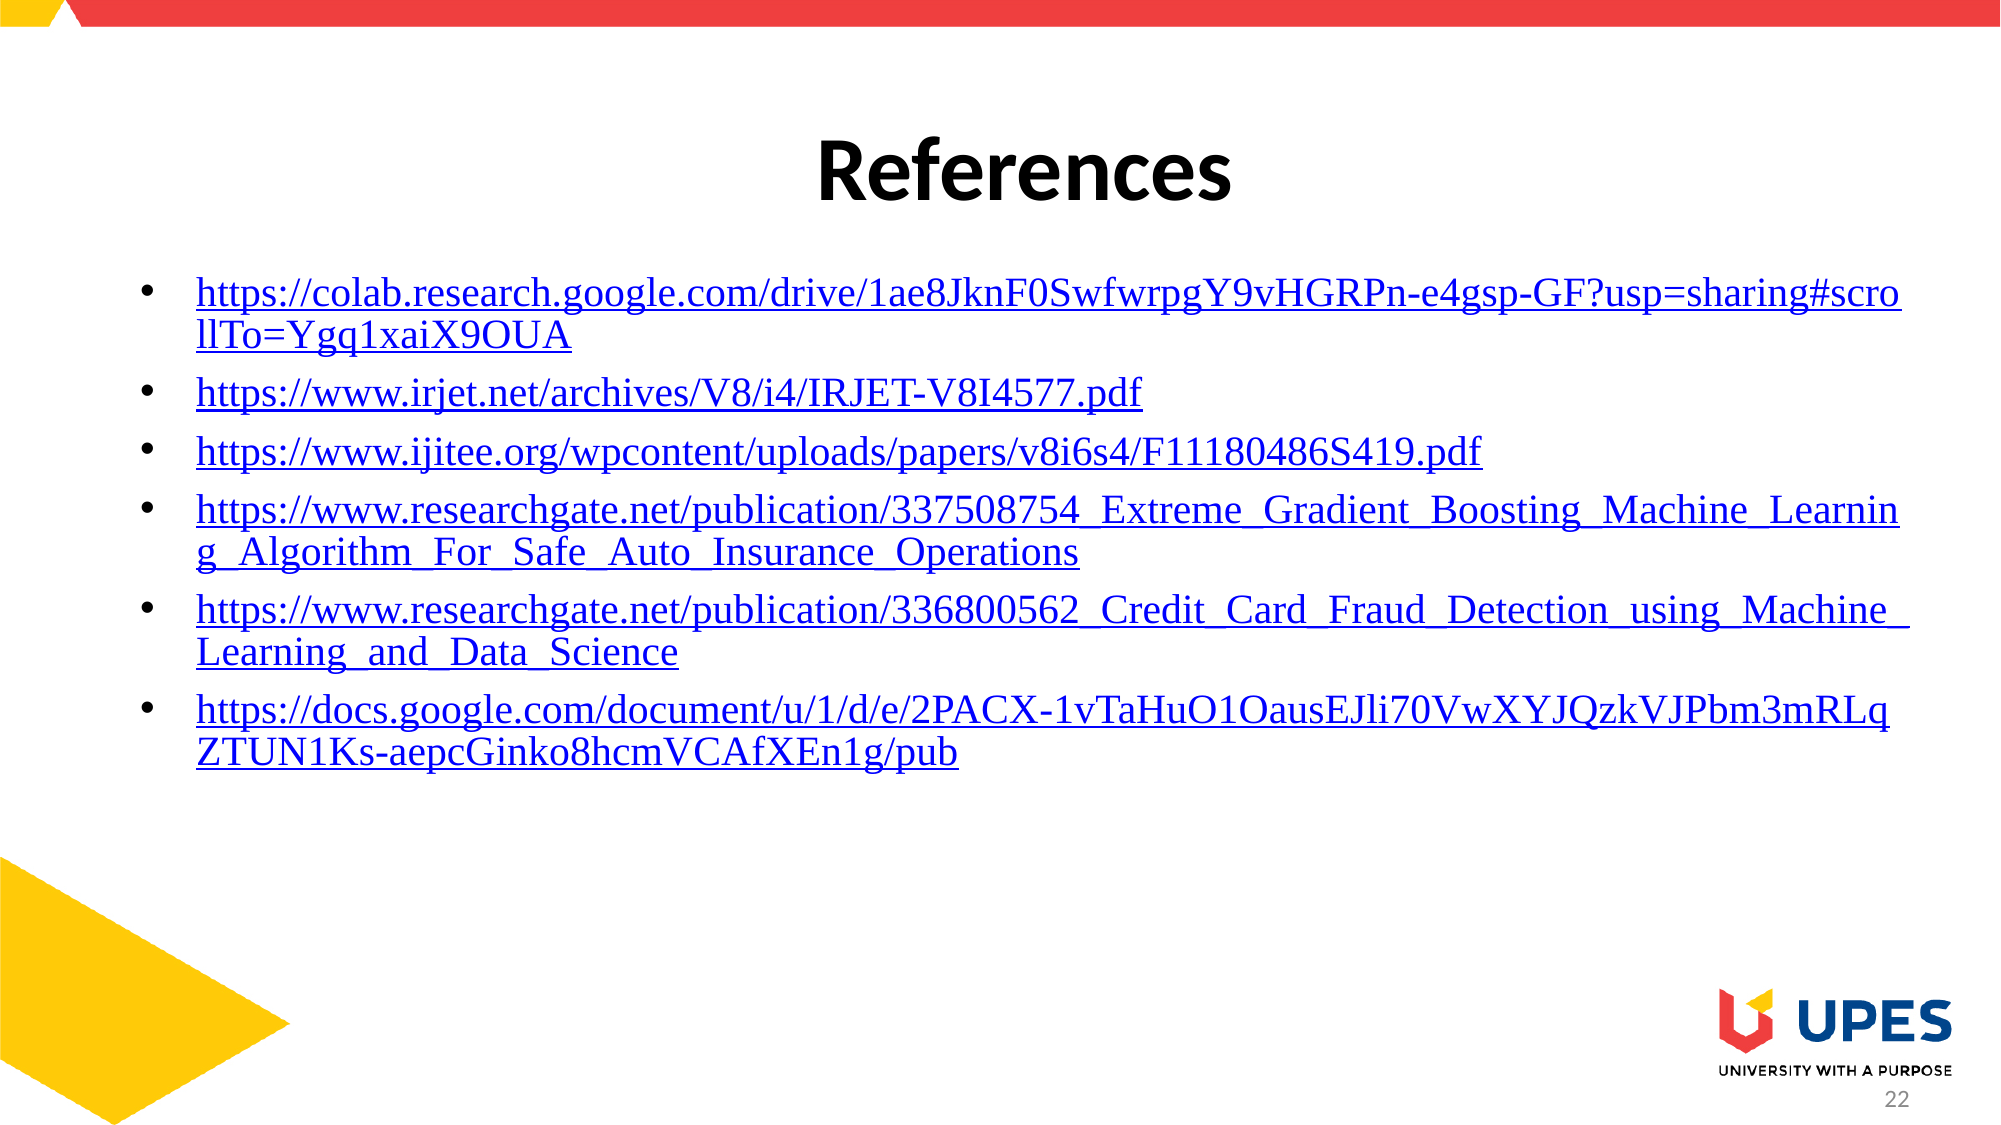

# References
https://colab.research.google.com/drive/1ae8JknF0SwfwrpgY9vHGRPn-e4gsp-GF?usp=sharing#scrollTo=Ygq1xaiX9OUA
https://www.irjet.net/archives/V8/i4/IRJET-V8I4577.pdf
https://www.ijitee.org/wpcontent/uploads/papers/v8i6s4/F11180486S419.pdf
https://www.researchgate.net/publication/337508754_Extreme_Gradient_Boosting_Machine_Learning_Algorithm_For_Safe_Auto_Insurance_Operations
https://www.researchgate.net/publication/336800562_Credit_Card_Fraud_Detection_using_Machine_Learning_and_Data_Science
https://docs.google.com/document/u/1/d/e/2PACX-1vTaHuO1OausEJli70VwXYJQzkVJPbm3mRLqZTUN1Ks-aepcGinko8hcmVCAfXEn1g/pub